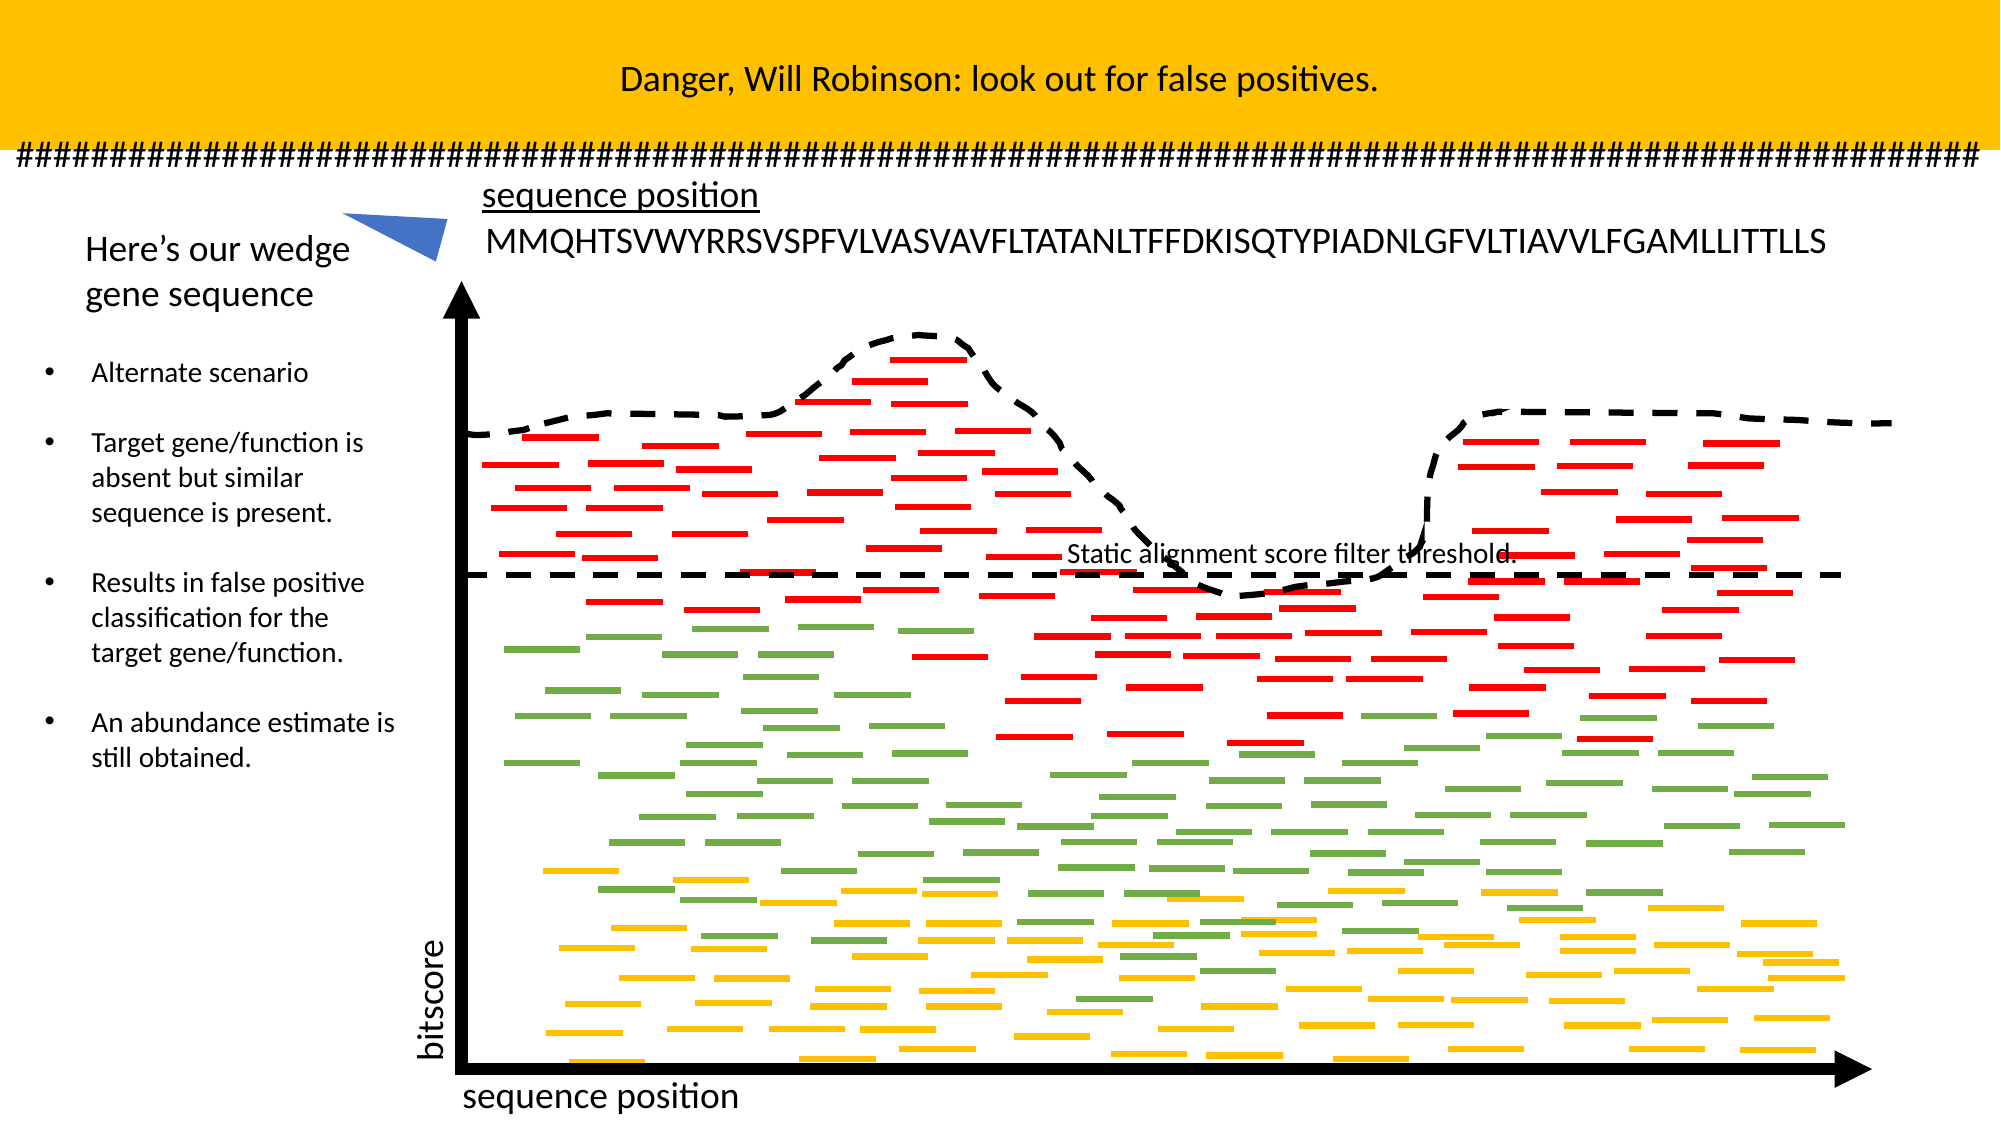

Danger, Will Robinson: look out for false positives.
#########################################################################################################
sequence position

MMQHTSVWYRRSVSPFVLVASVAVFLTATANLTFFDKISQTYPIADNLGFVLTIAVVLFGAMLLITTLLS
Here’s our wedge gene sequence

Alternate scenario

Target gene/function is absent but similar sequence is present.

Results in false positive classification for the target gene/function.

An abundance estimate is still obtained.

Static alignment score filter threshold.
bitscore
sequence position